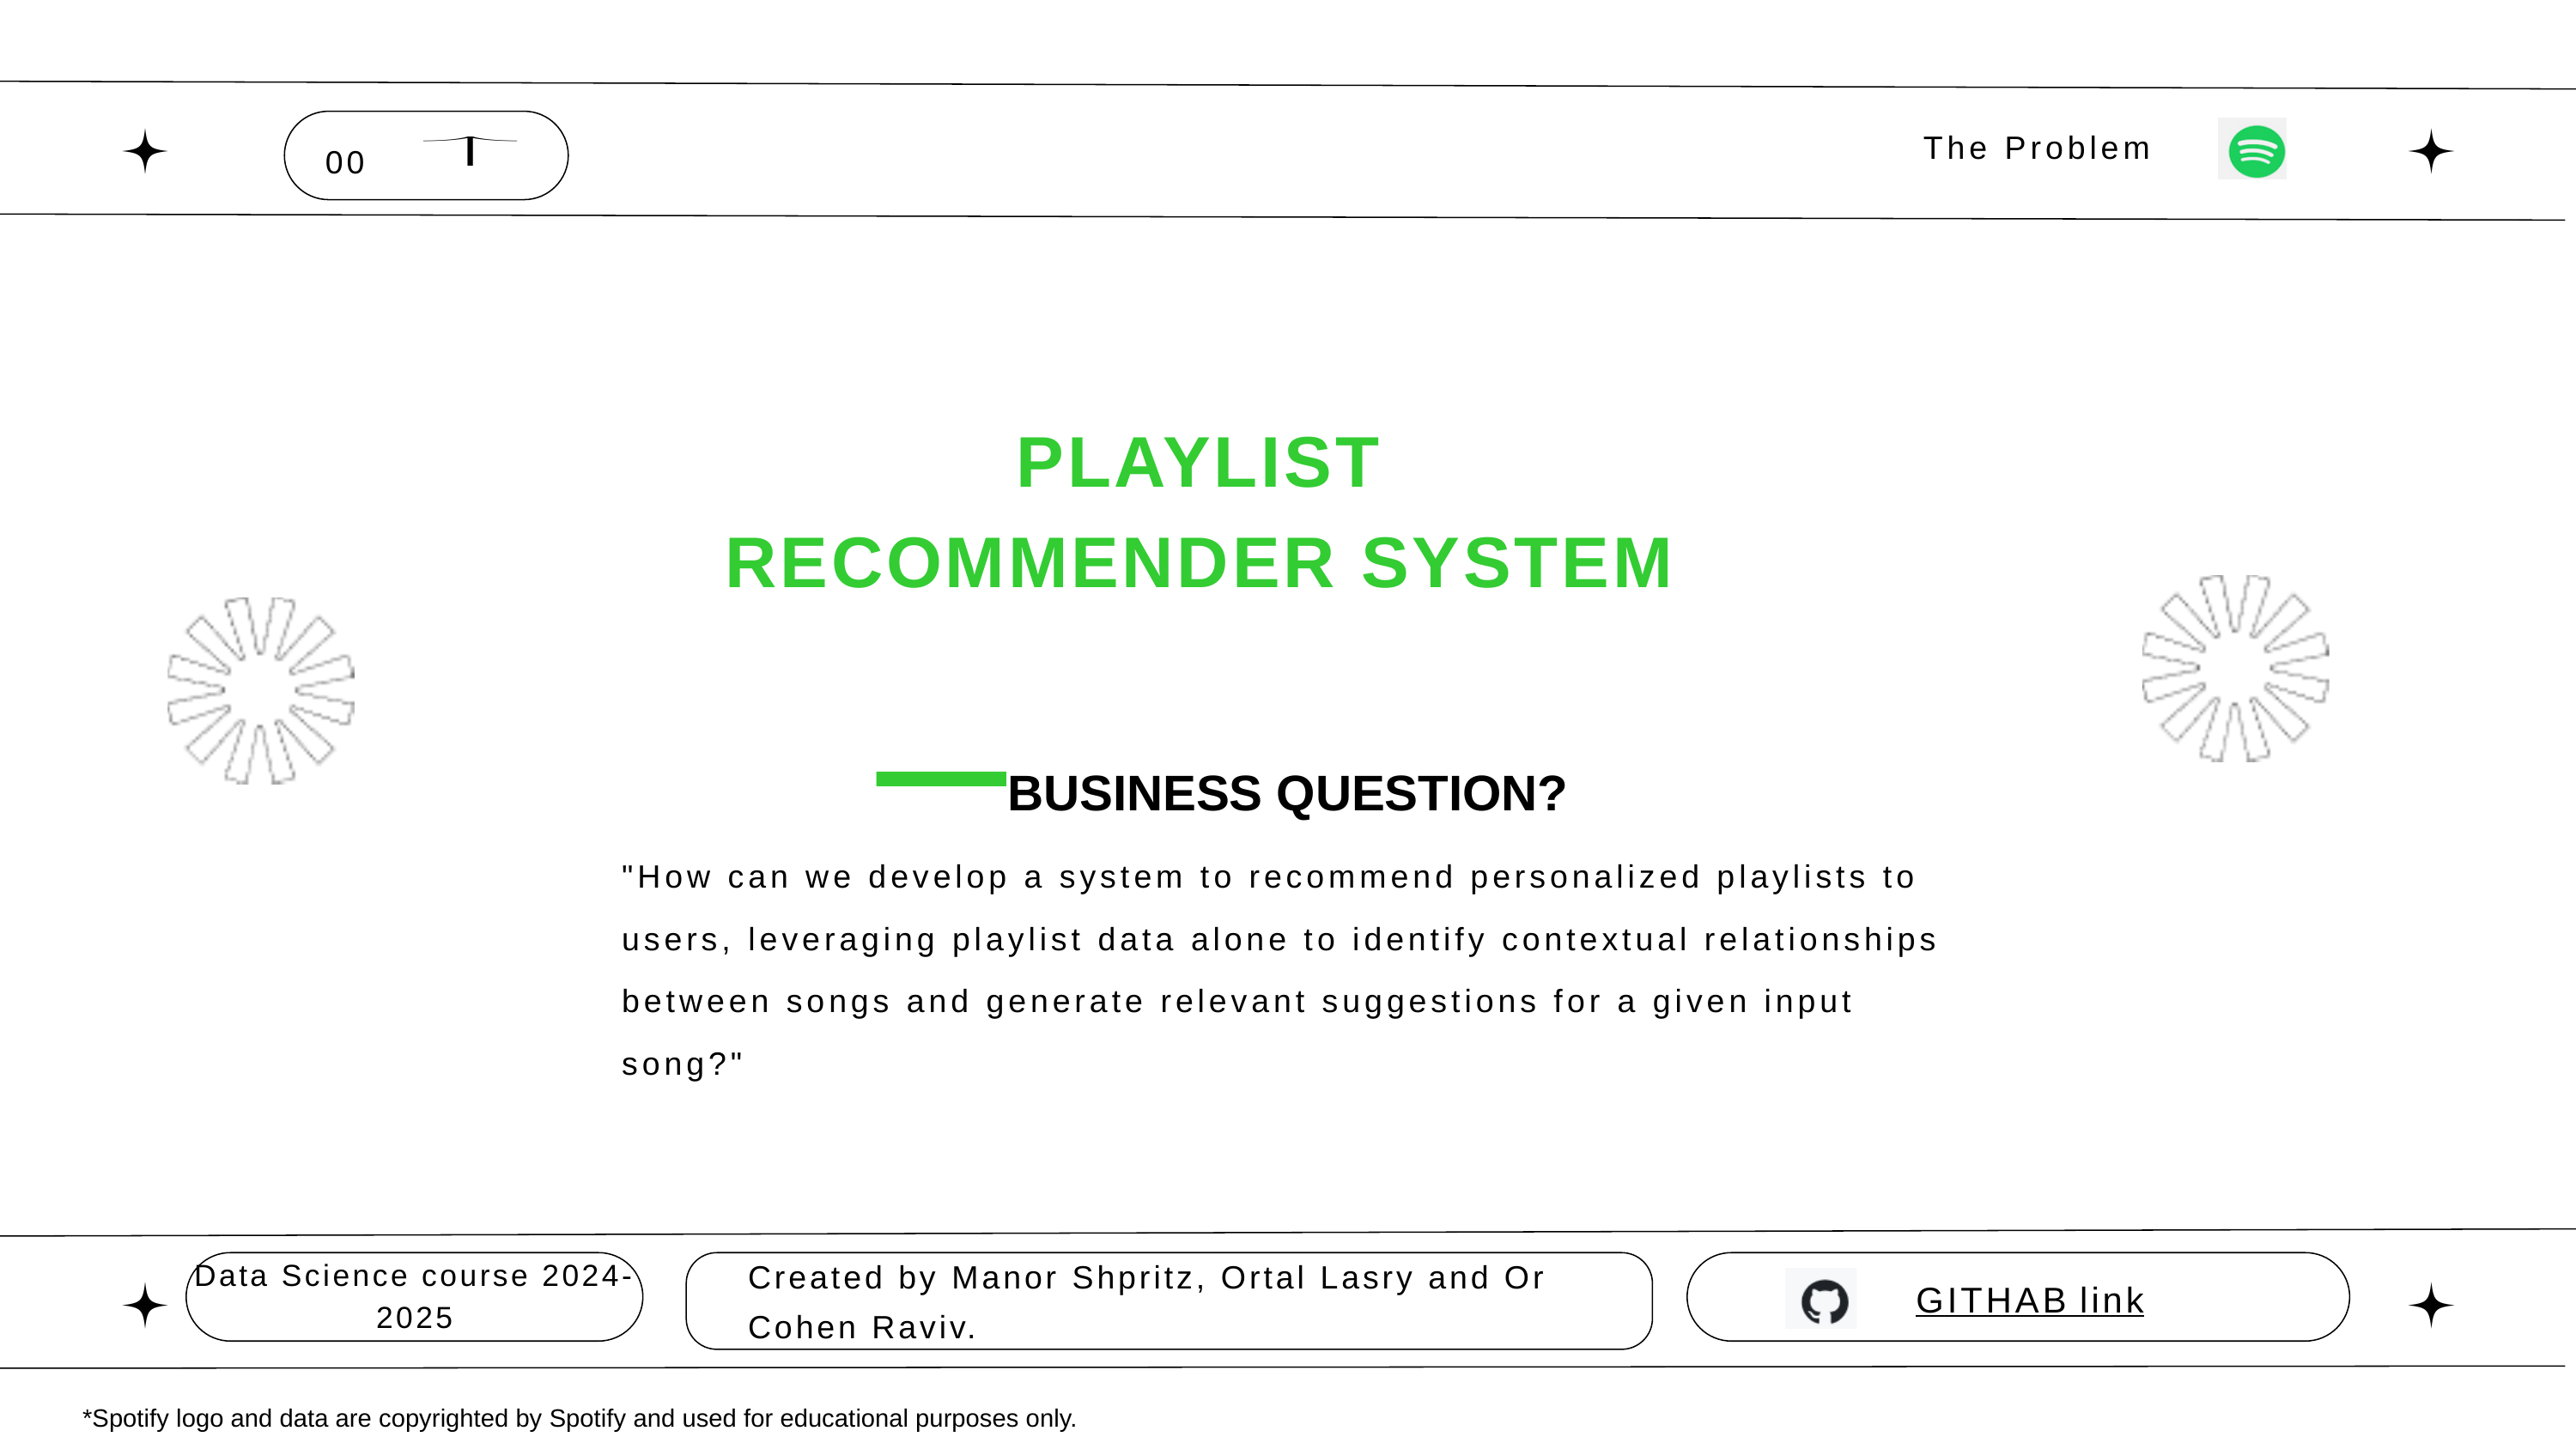

The Problem

00

PLAYLIST RECOMMENDER SYSTEM

BUSINESS QUESTION?

"How can we develop a system to recommend personalized playlists to users, leveraging playlist data alone to identify contextual relationships between songs and generate relevant suggestions for a given input song?"

Created by Manor Shpritz, Ortal Lasry and Or Cohen Raviv.
Data Science course 2024-2025

GITHAB link

*Spotify logo and data are copyrighted by Spotify and used for educational purposes only.